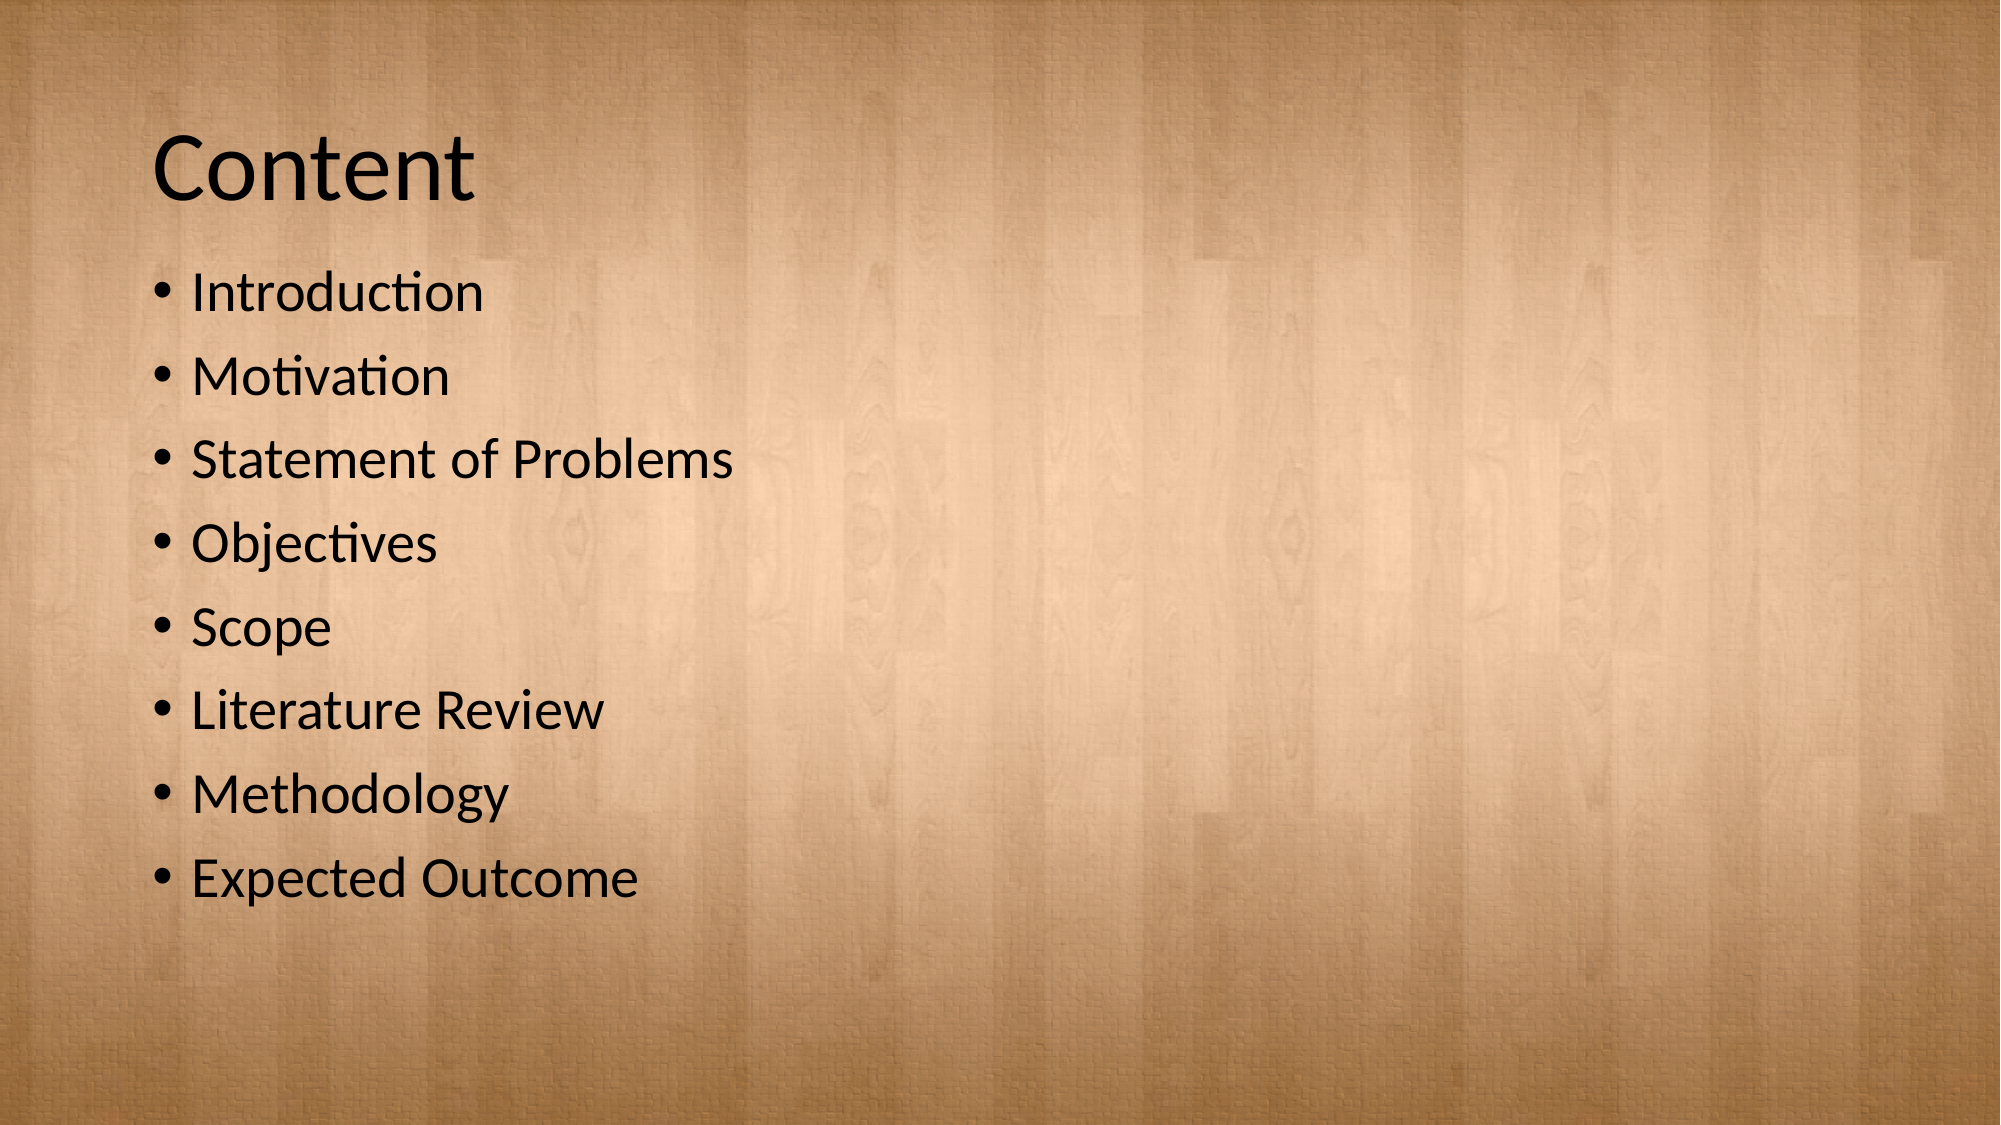

# Content
Introduction
Motivation
Statement of Problems
Objectives
Scope
Literature Review
Methodology
Expected Outcome